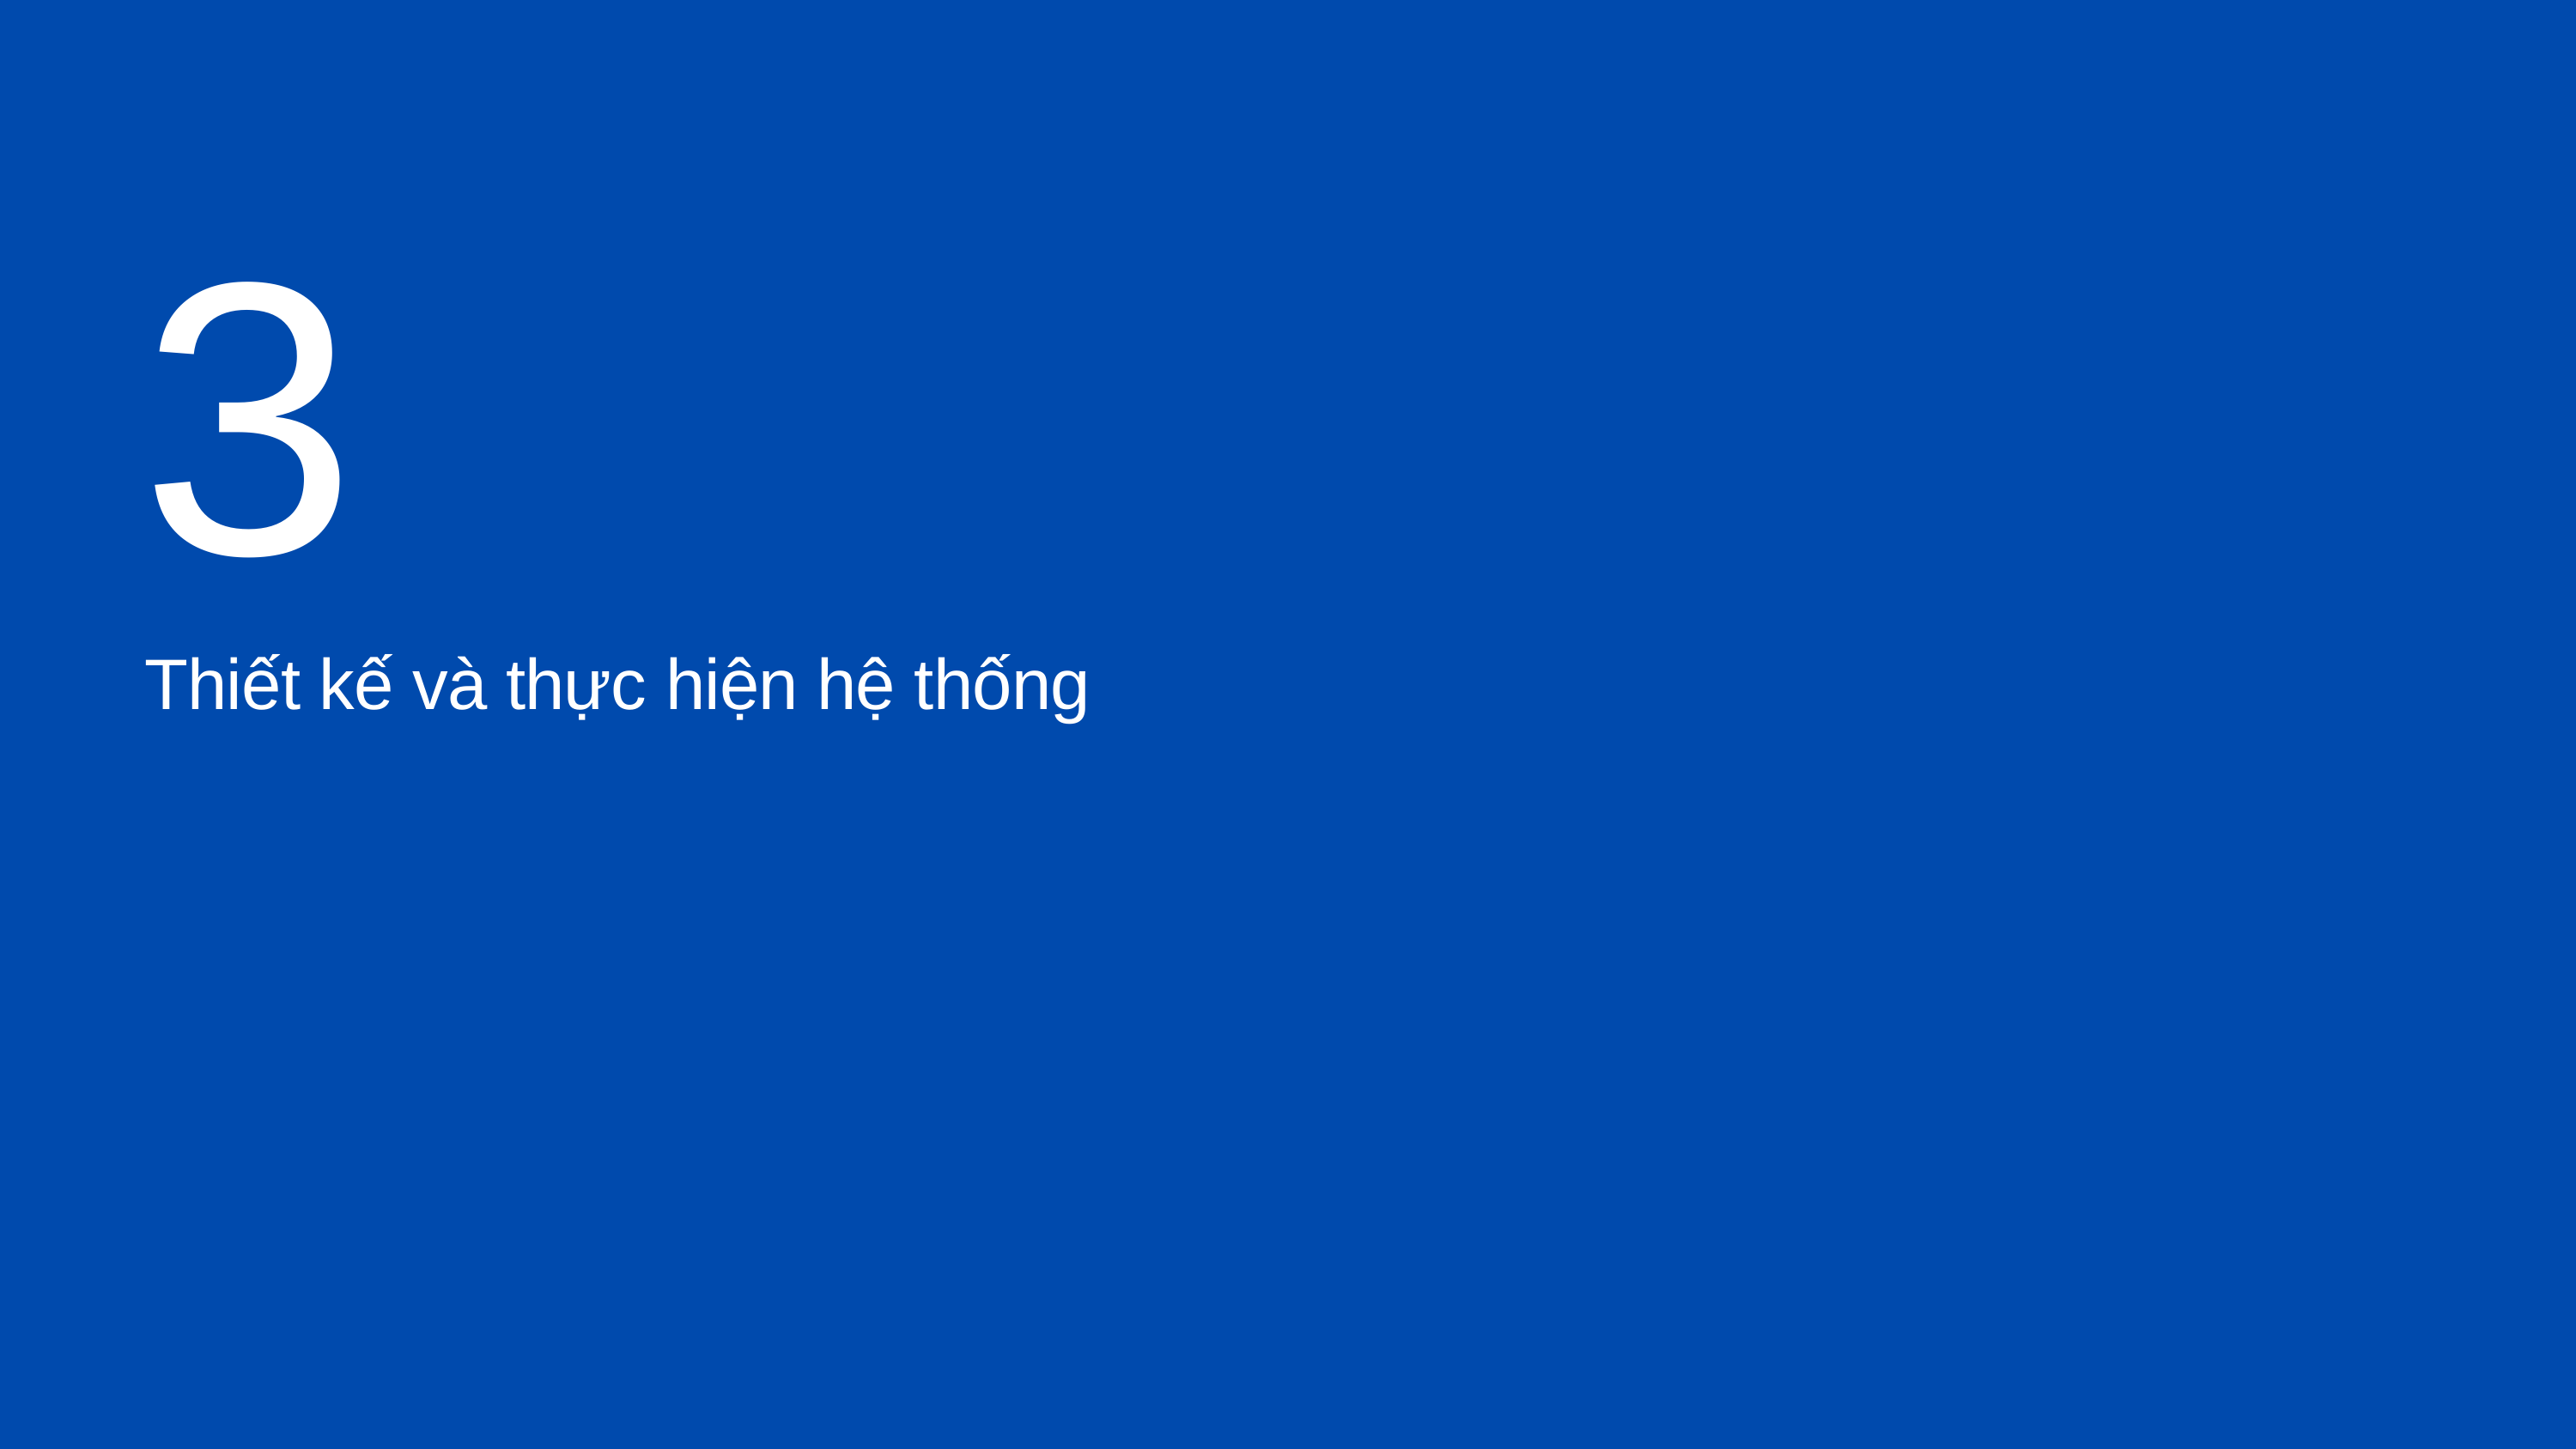

3
Thiết kế và thực hiện hệ thống